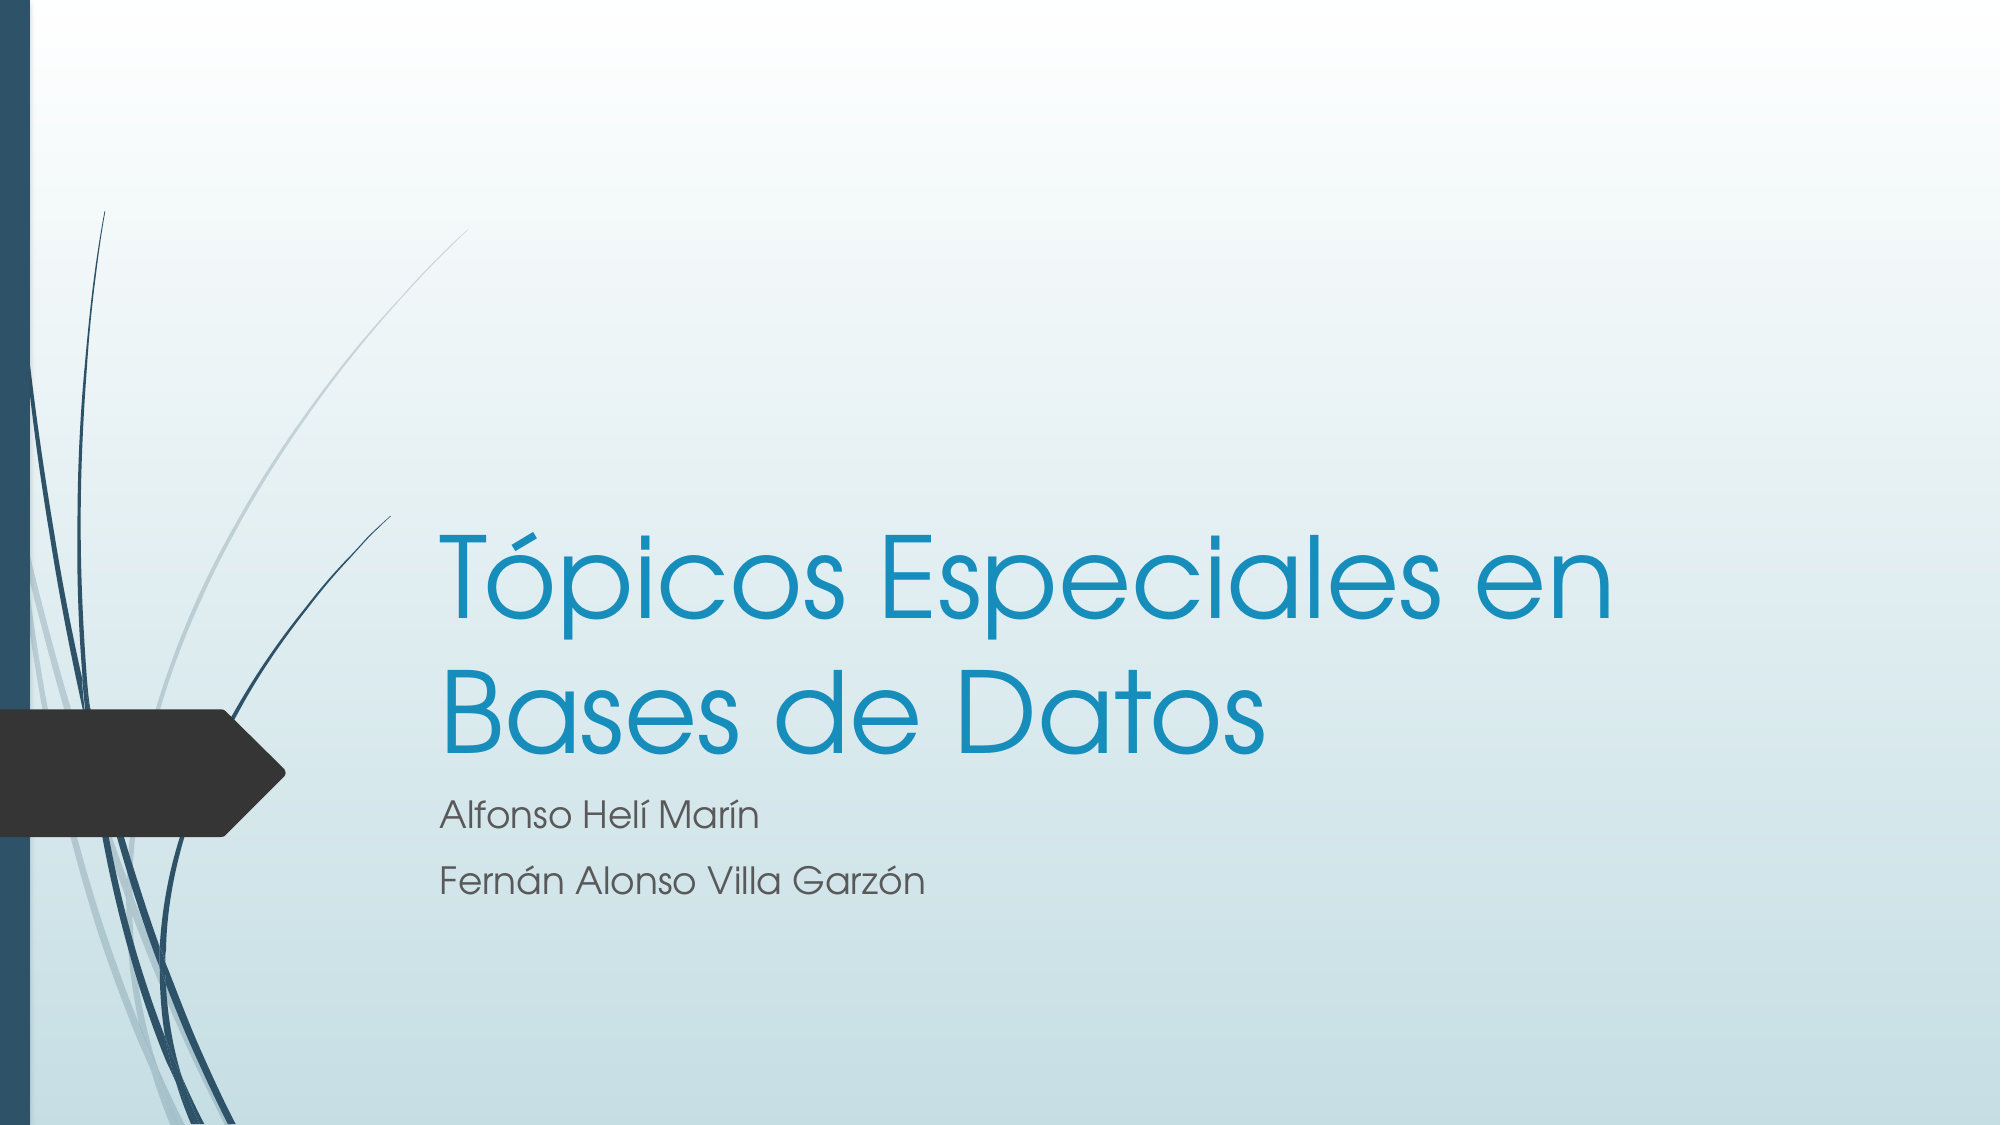

# Tópicos Especiales en Bases de Datos
Alfonso Helí Marín
Fernán Alonso Villa Garzón